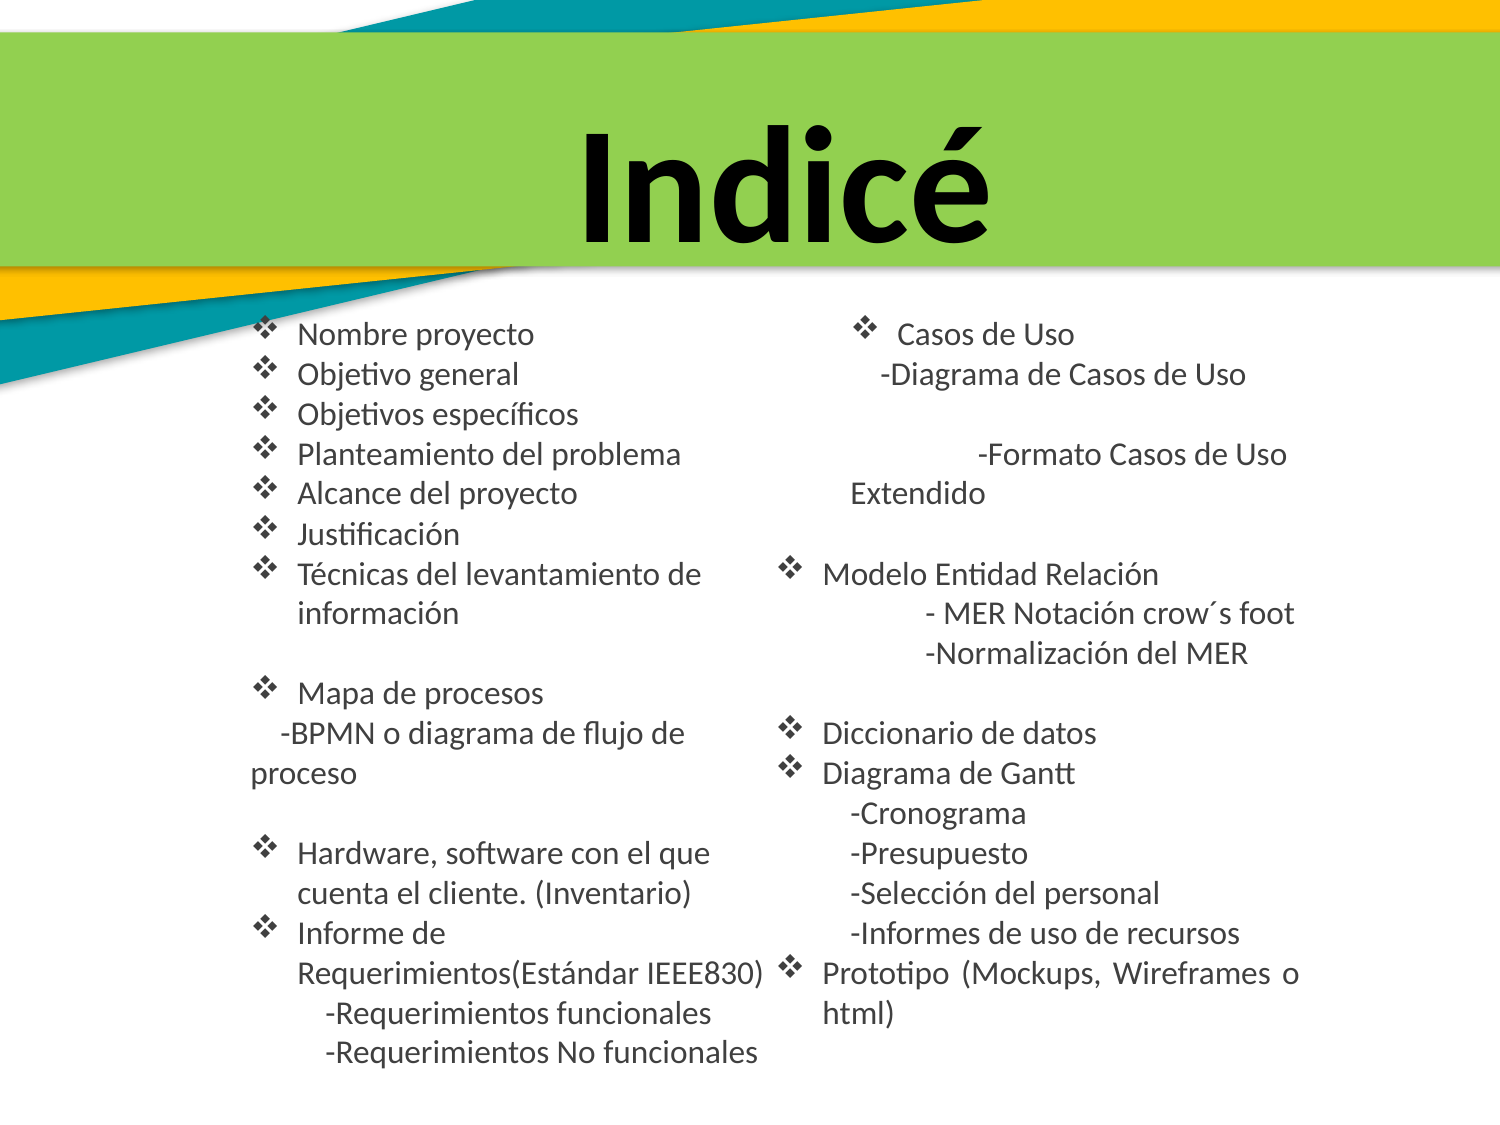

Indicé

Nombre proyecto
Objetivo general
Objetivos específicos
Planteamiento del problema
Alcance del proyecto
Justificación
Técnicas del levantamiento de información

Mapa de procesos
    -BPMN o diagrama de flujo de proceso

Hardware, software con el que cuenta el cliente. (Inventario)
Informe de Requerimientos(Estándar IEEE830)
-Requerimientos funcionales
-Requerimientos No funcionales
Casos de Uso
    -Diagrama de Casos de Uso                                                                                     -Formato Casos de Uso Extendido

Modelo Entidad Relación
	- MER Notación crow´s foot
	-Normalización del MER

Diccionario de datos
Diagrama de Gantt
-Cronograma
-Presupuesto
-Selección del personal
-Informes de uso de recursos
Prototipo (Mockups, Wireframes o html)